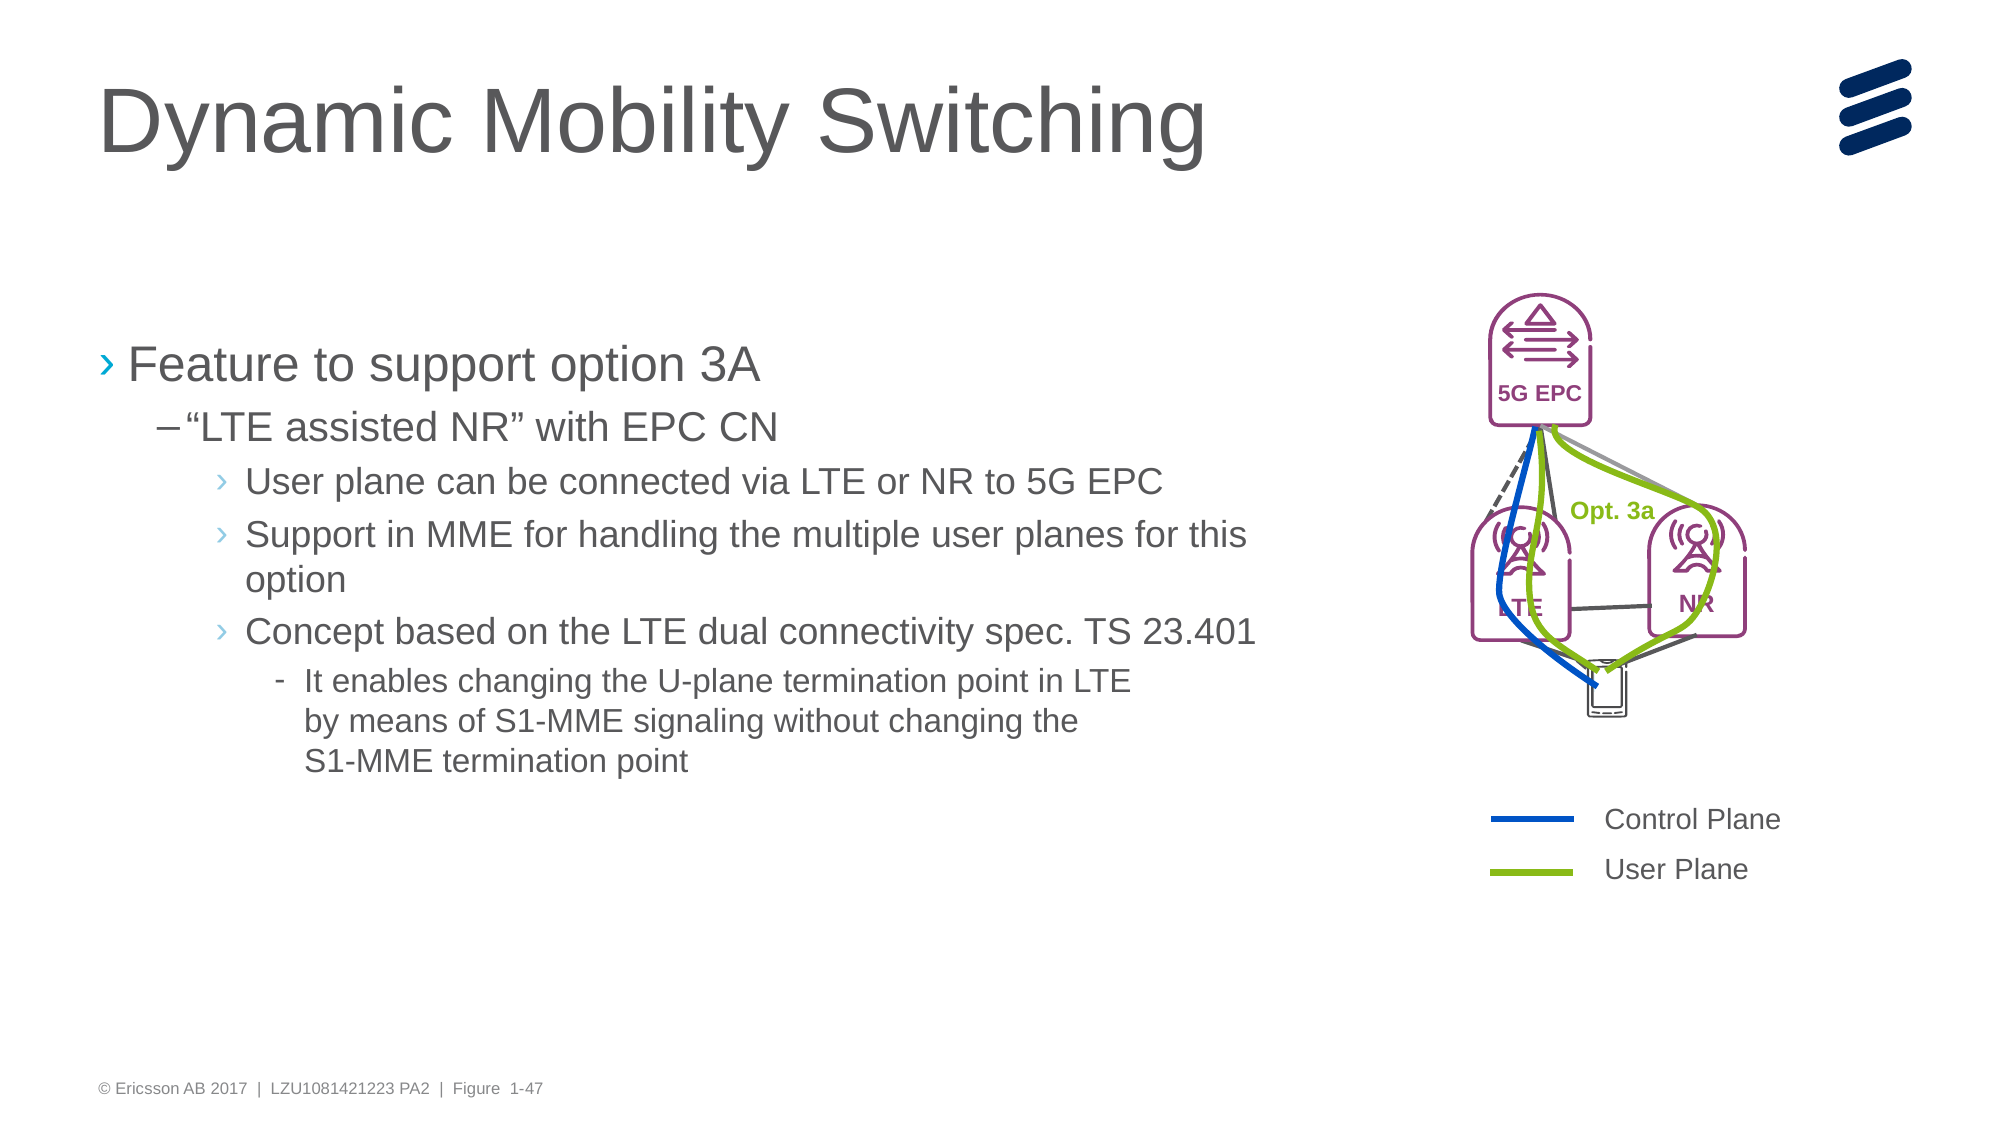

# Dynamic Mobility Switching

5G EPC

Opt. 3a

NR

LTE

Feature to support option 3A
“LTE assisted NR” with EPC CN
User plane can be connected via LTE or NR to 5G EPC
Support in MME for handling the multiple user planes for this option
Concept based on the LTE dual connectivity spec. TS 23.401
It enables changing the U-plane termination point in LTE
by means of S1-MME signaling without changing the
S1-MME termination point

Control Plane
User Plane